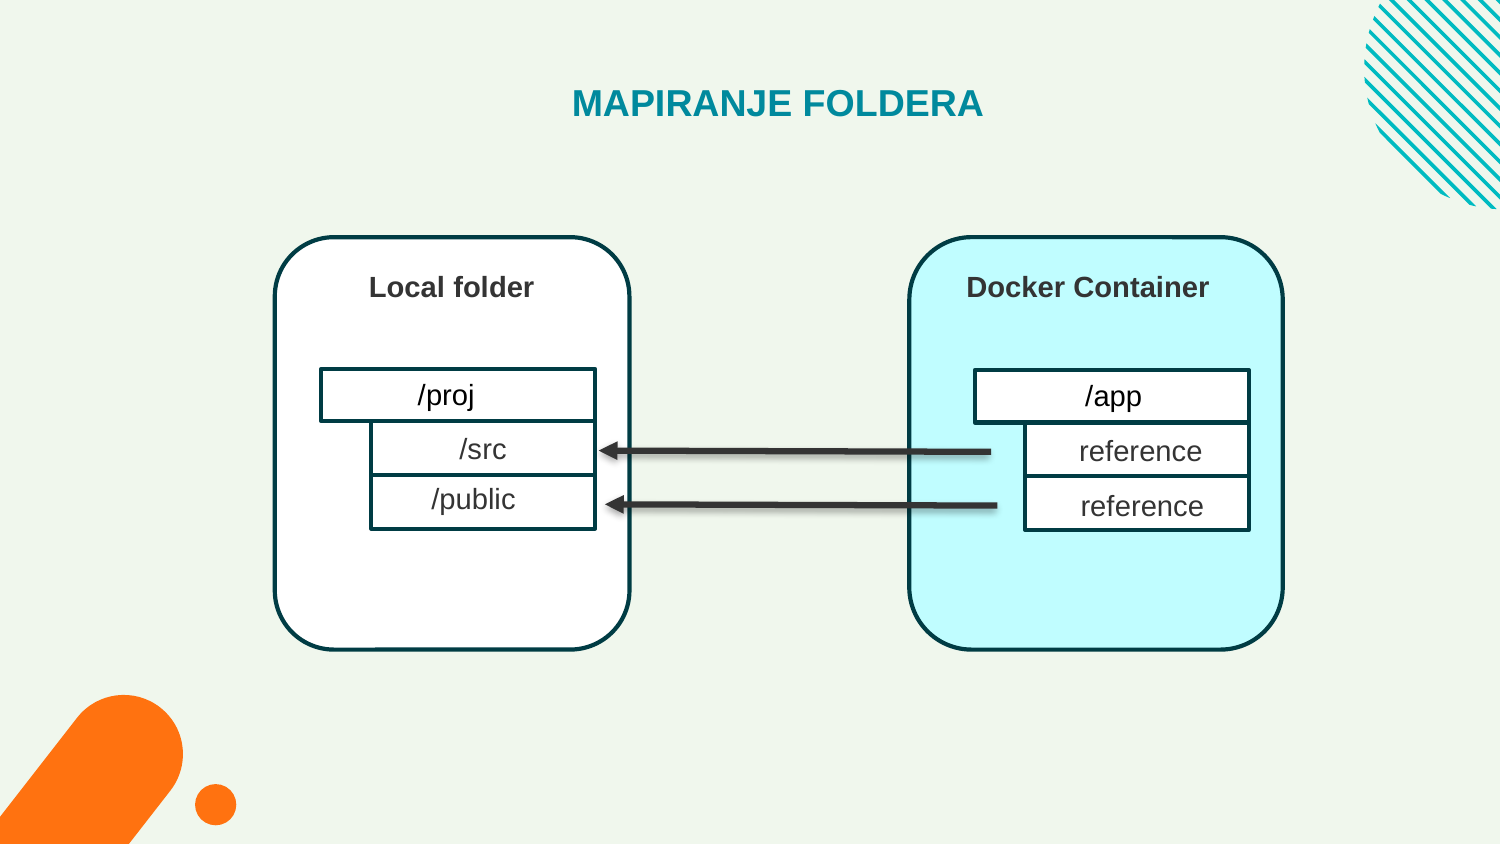

MAPIRANJE FOLDERA

Local folder
Docker Container

/proj

/app
/src
/areferencep
/public

/reference